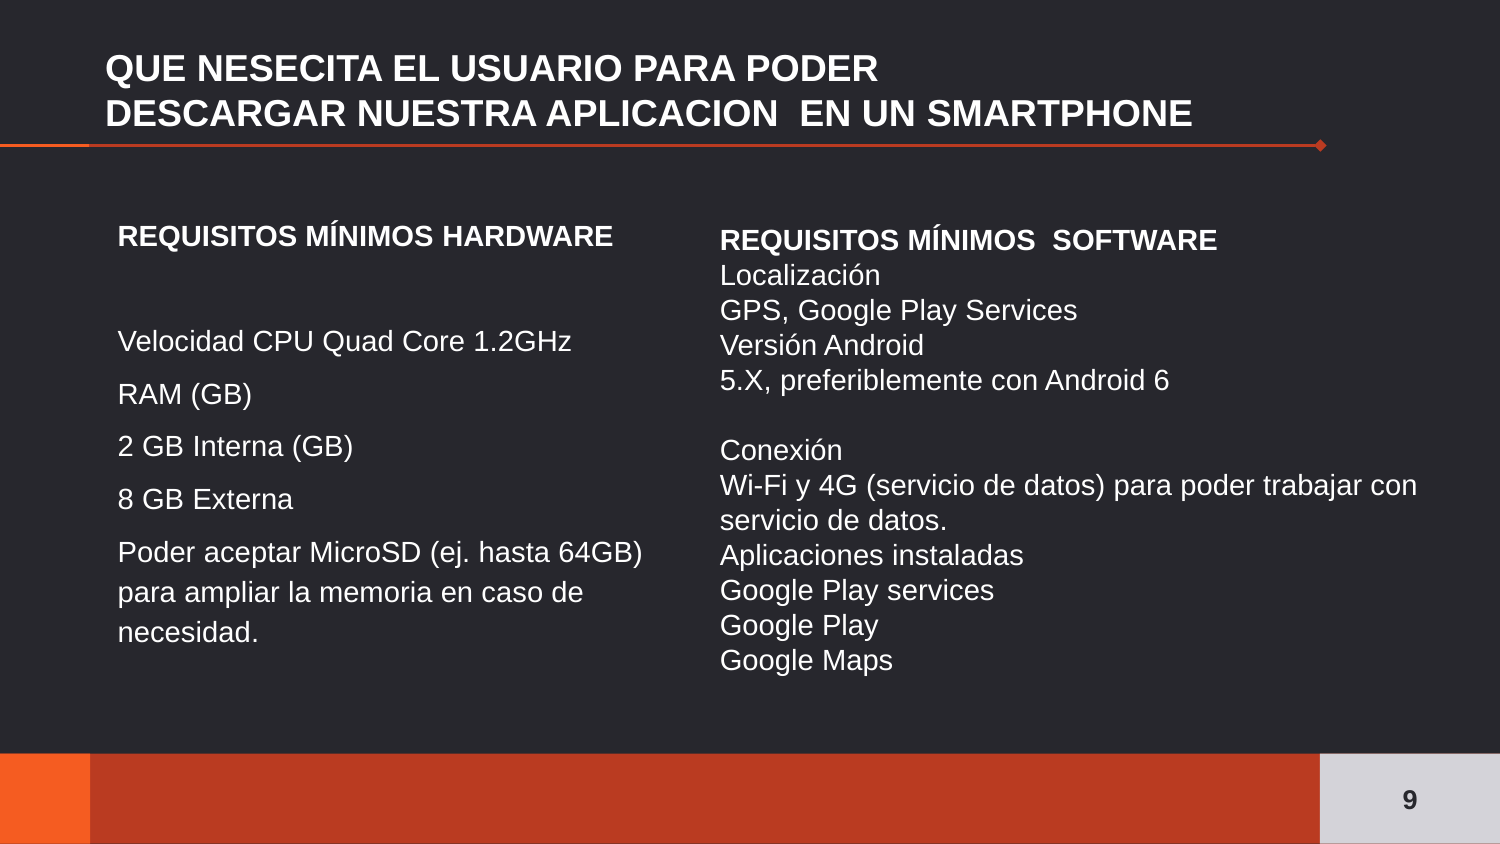

# QUE NESECITA EL USUARIO PARA PODER DESCARGAR NUESTRA APLICACION  EN UN SMARTPHONE
REQUISITOS MÍNIMOS HARDWARE

Velocidad CPU Quad Core 1.2GHz
RAM (GB)
2 GB Interna (GB)
8 GB Externa
Poder aceptar MicroSD (ej. hasta 64GB) para ampliar la memoria en caso de necesidad.
REQUISITOS MÍNIMOS  SOFTWARE
Localización
GPS, Google Play Services
Versión Android
5.X, preferiblemente con Android 6

Conexión
Wi-Fi y 4G (servicio de datos) para poder trabajar con servicio de datos.
Aplicaciones instaladas
Google Play services
Google Play
Google Maps
9